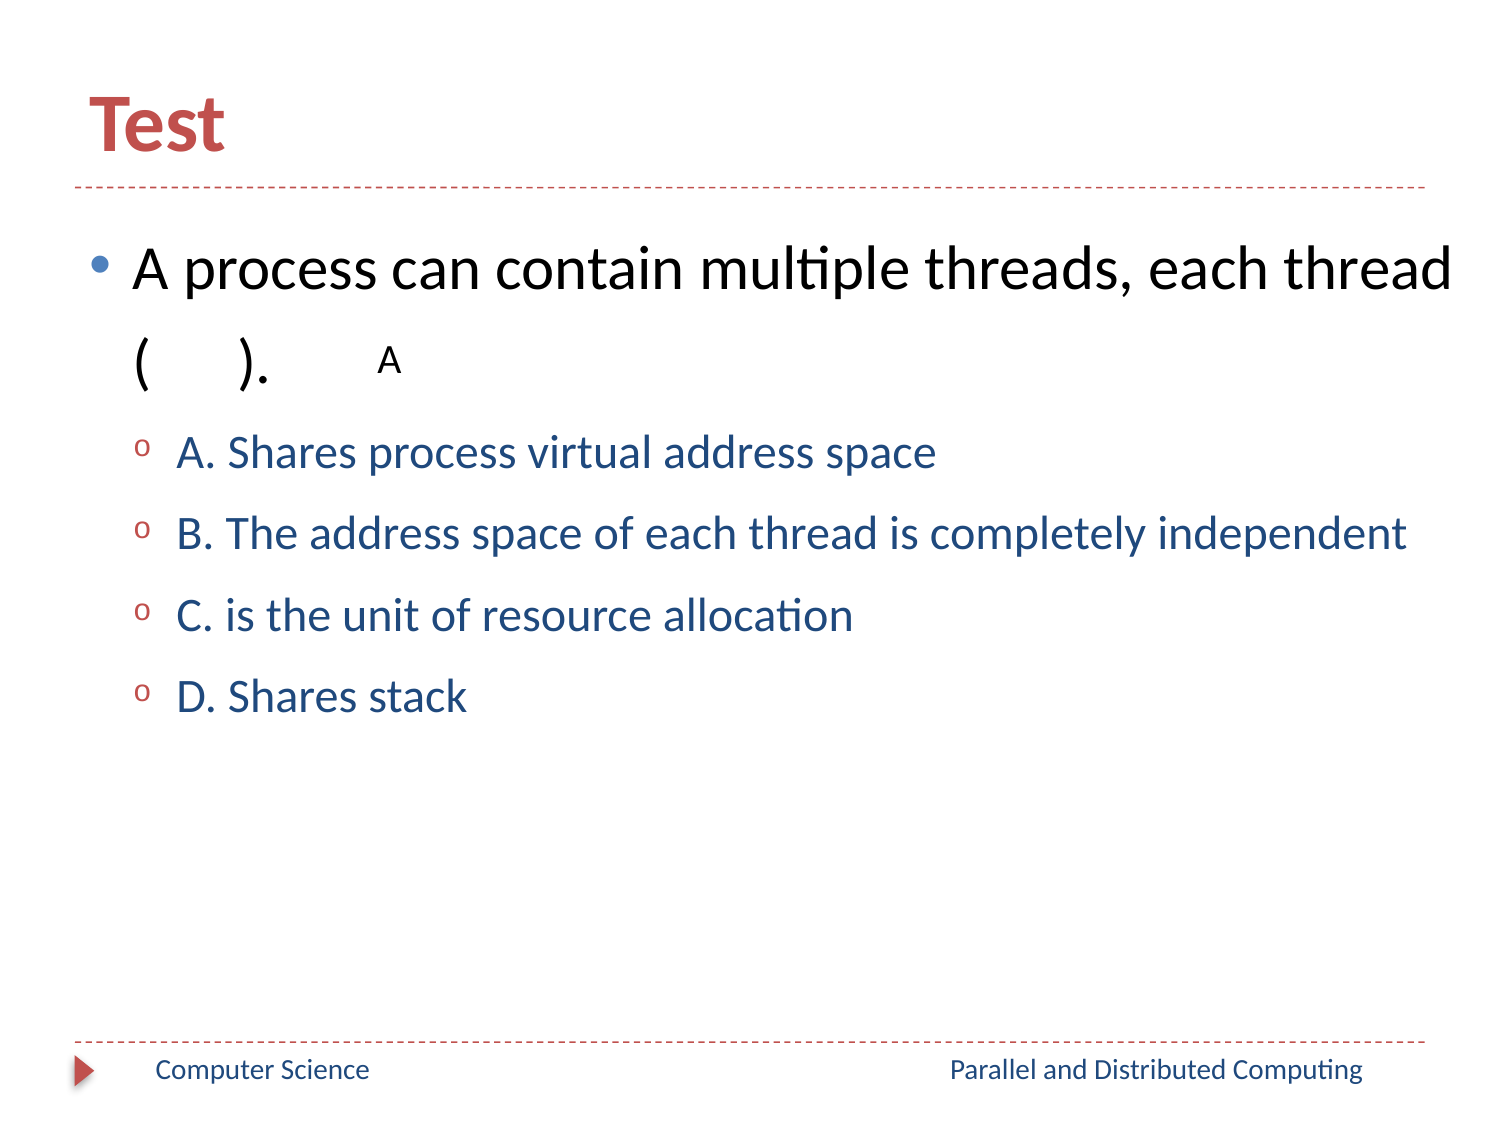

# Test
A process can contain multiple threads, each thread (      ).
A. Shares process virtual address space
B. The address space of each thread is completely independent
C. is the unit of resource allocation
D. Shares stack
A
Computer Science
Parallel and Distributed Computing